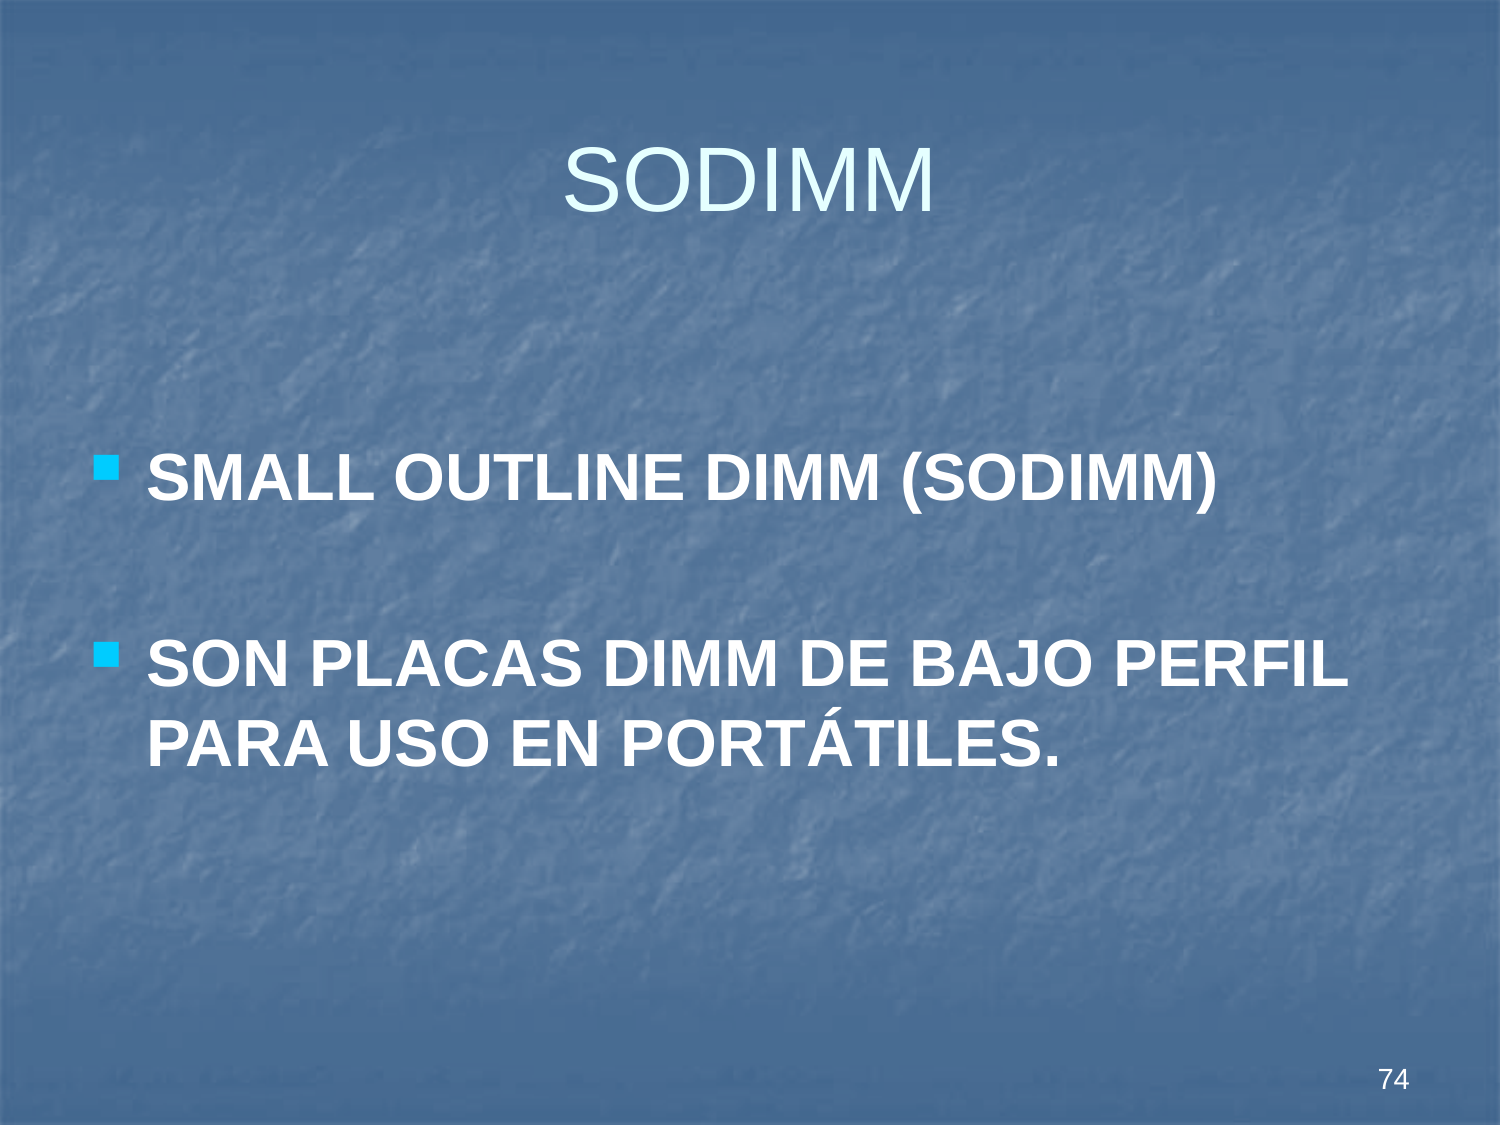

# SODIMM
SMALL OUTLINE DIMM (SODIMM)

SON PLACAS DIMM DE BAJO PERFIL PARA USO EN PORTÁTILES.
74